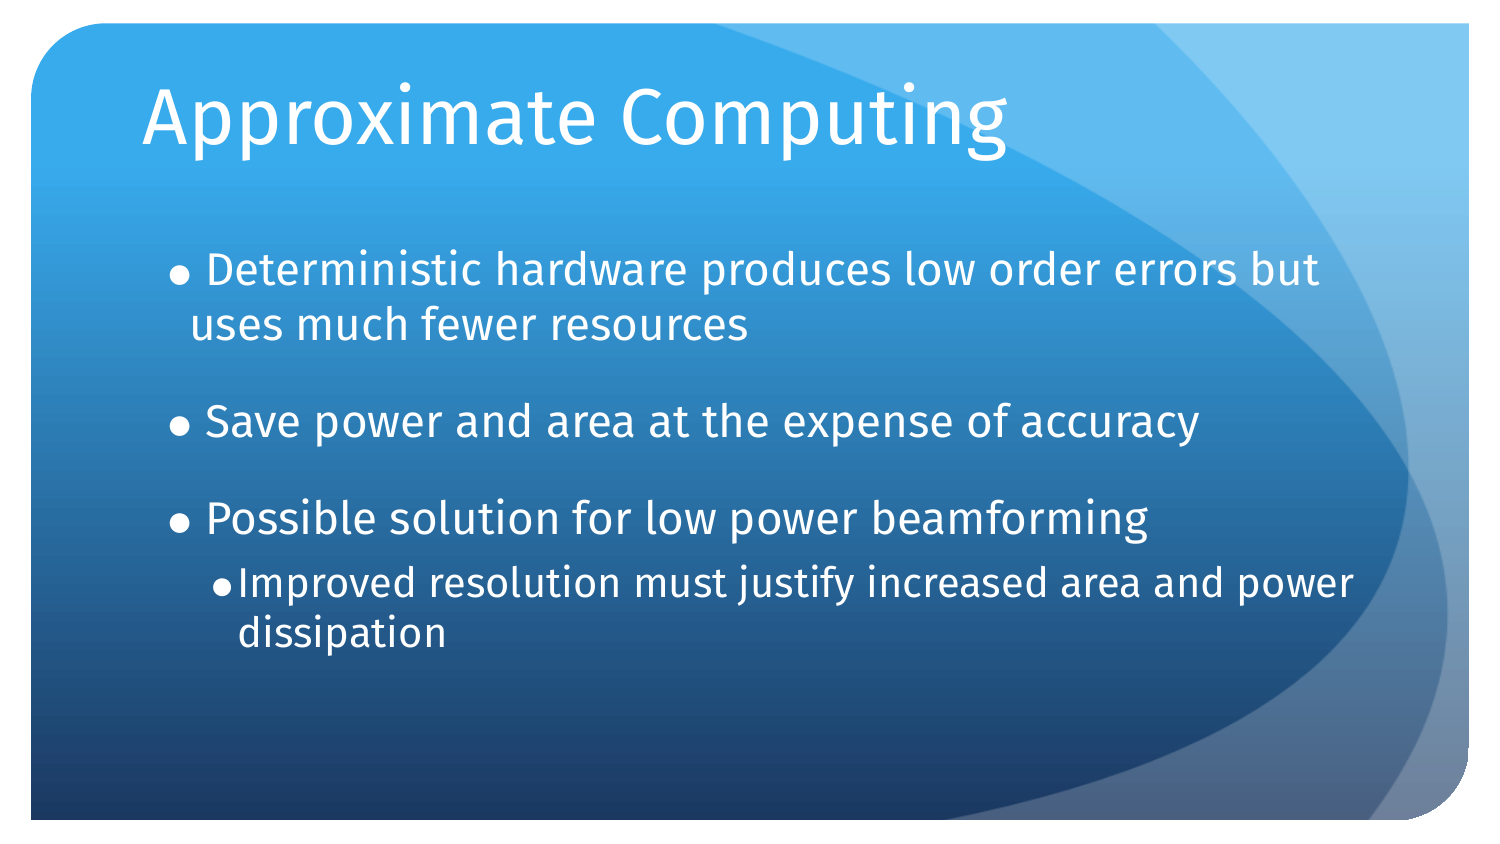

# Approximate Computing
 Deterministic hardware produces low order errors but uses much fewer resources
 Save power and area at the expense of accuracy
 Possible solution for low power beamforming
Improved resolution must justify increased area and power dissipation